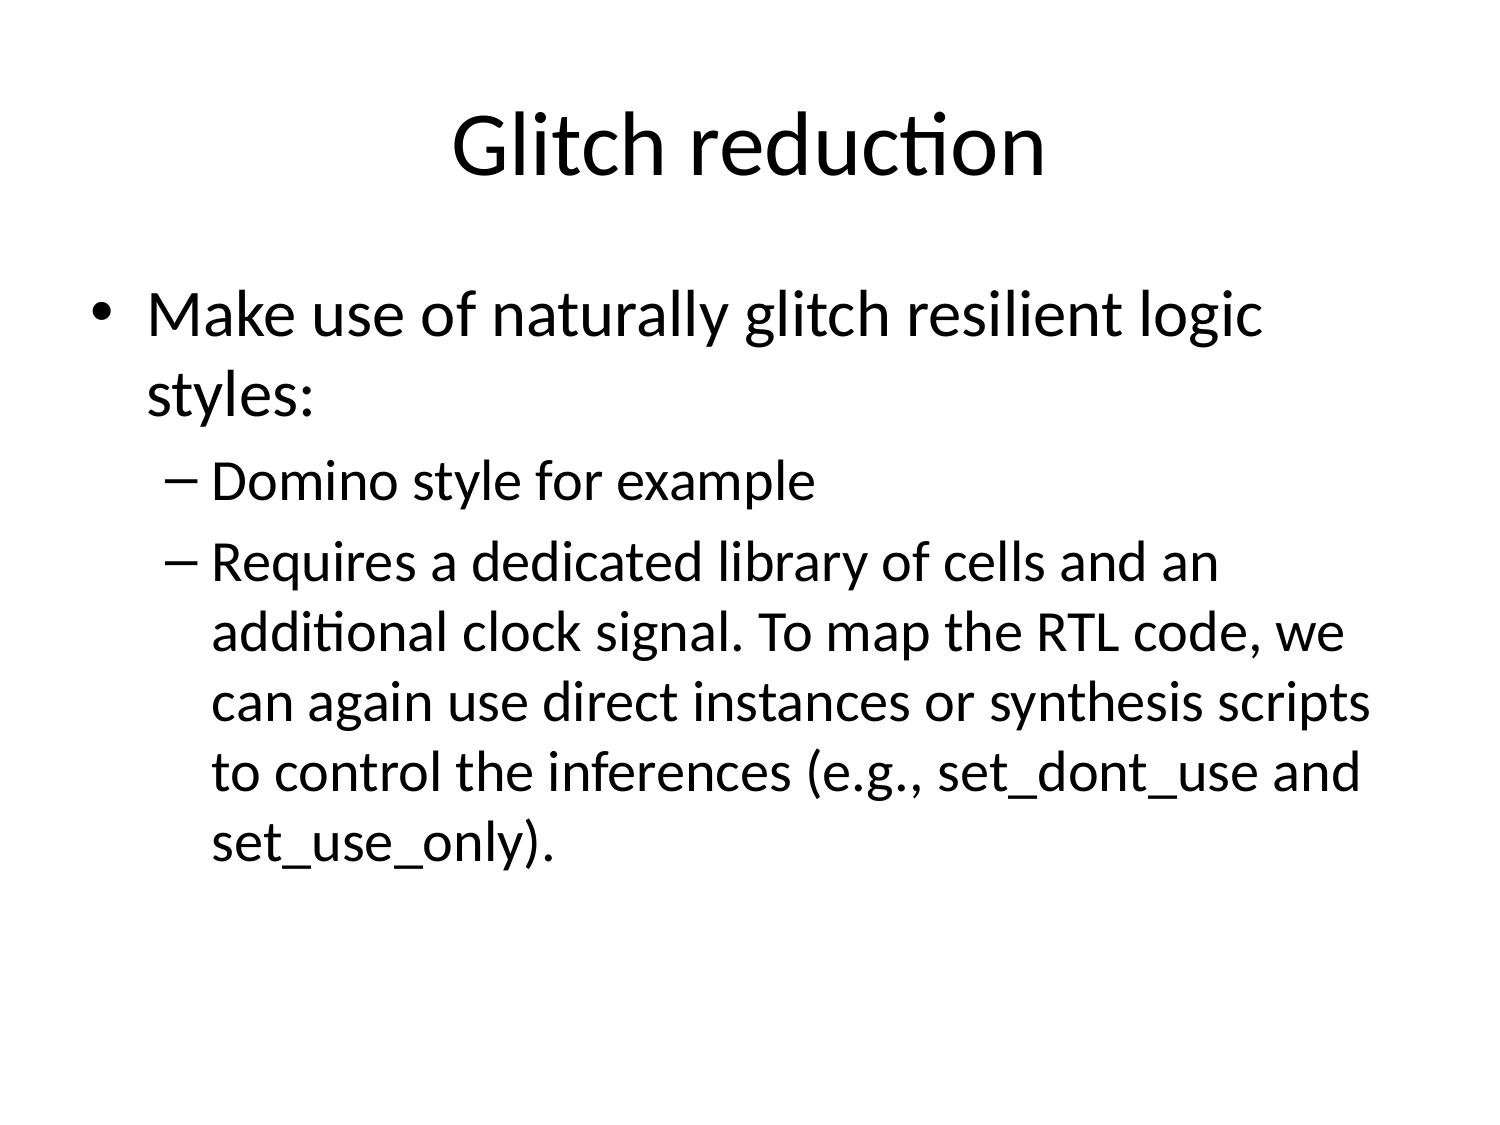

# Glitch reduction
Make use of naturally glitch resilient logic styles:
Domino style for example
Requires a dedicated library of cells and an additional clock signal. To map the RTL code, we can again use direct instances or synthesis scripts to control the inferences (e.g., set_dont_use and set_use_only).